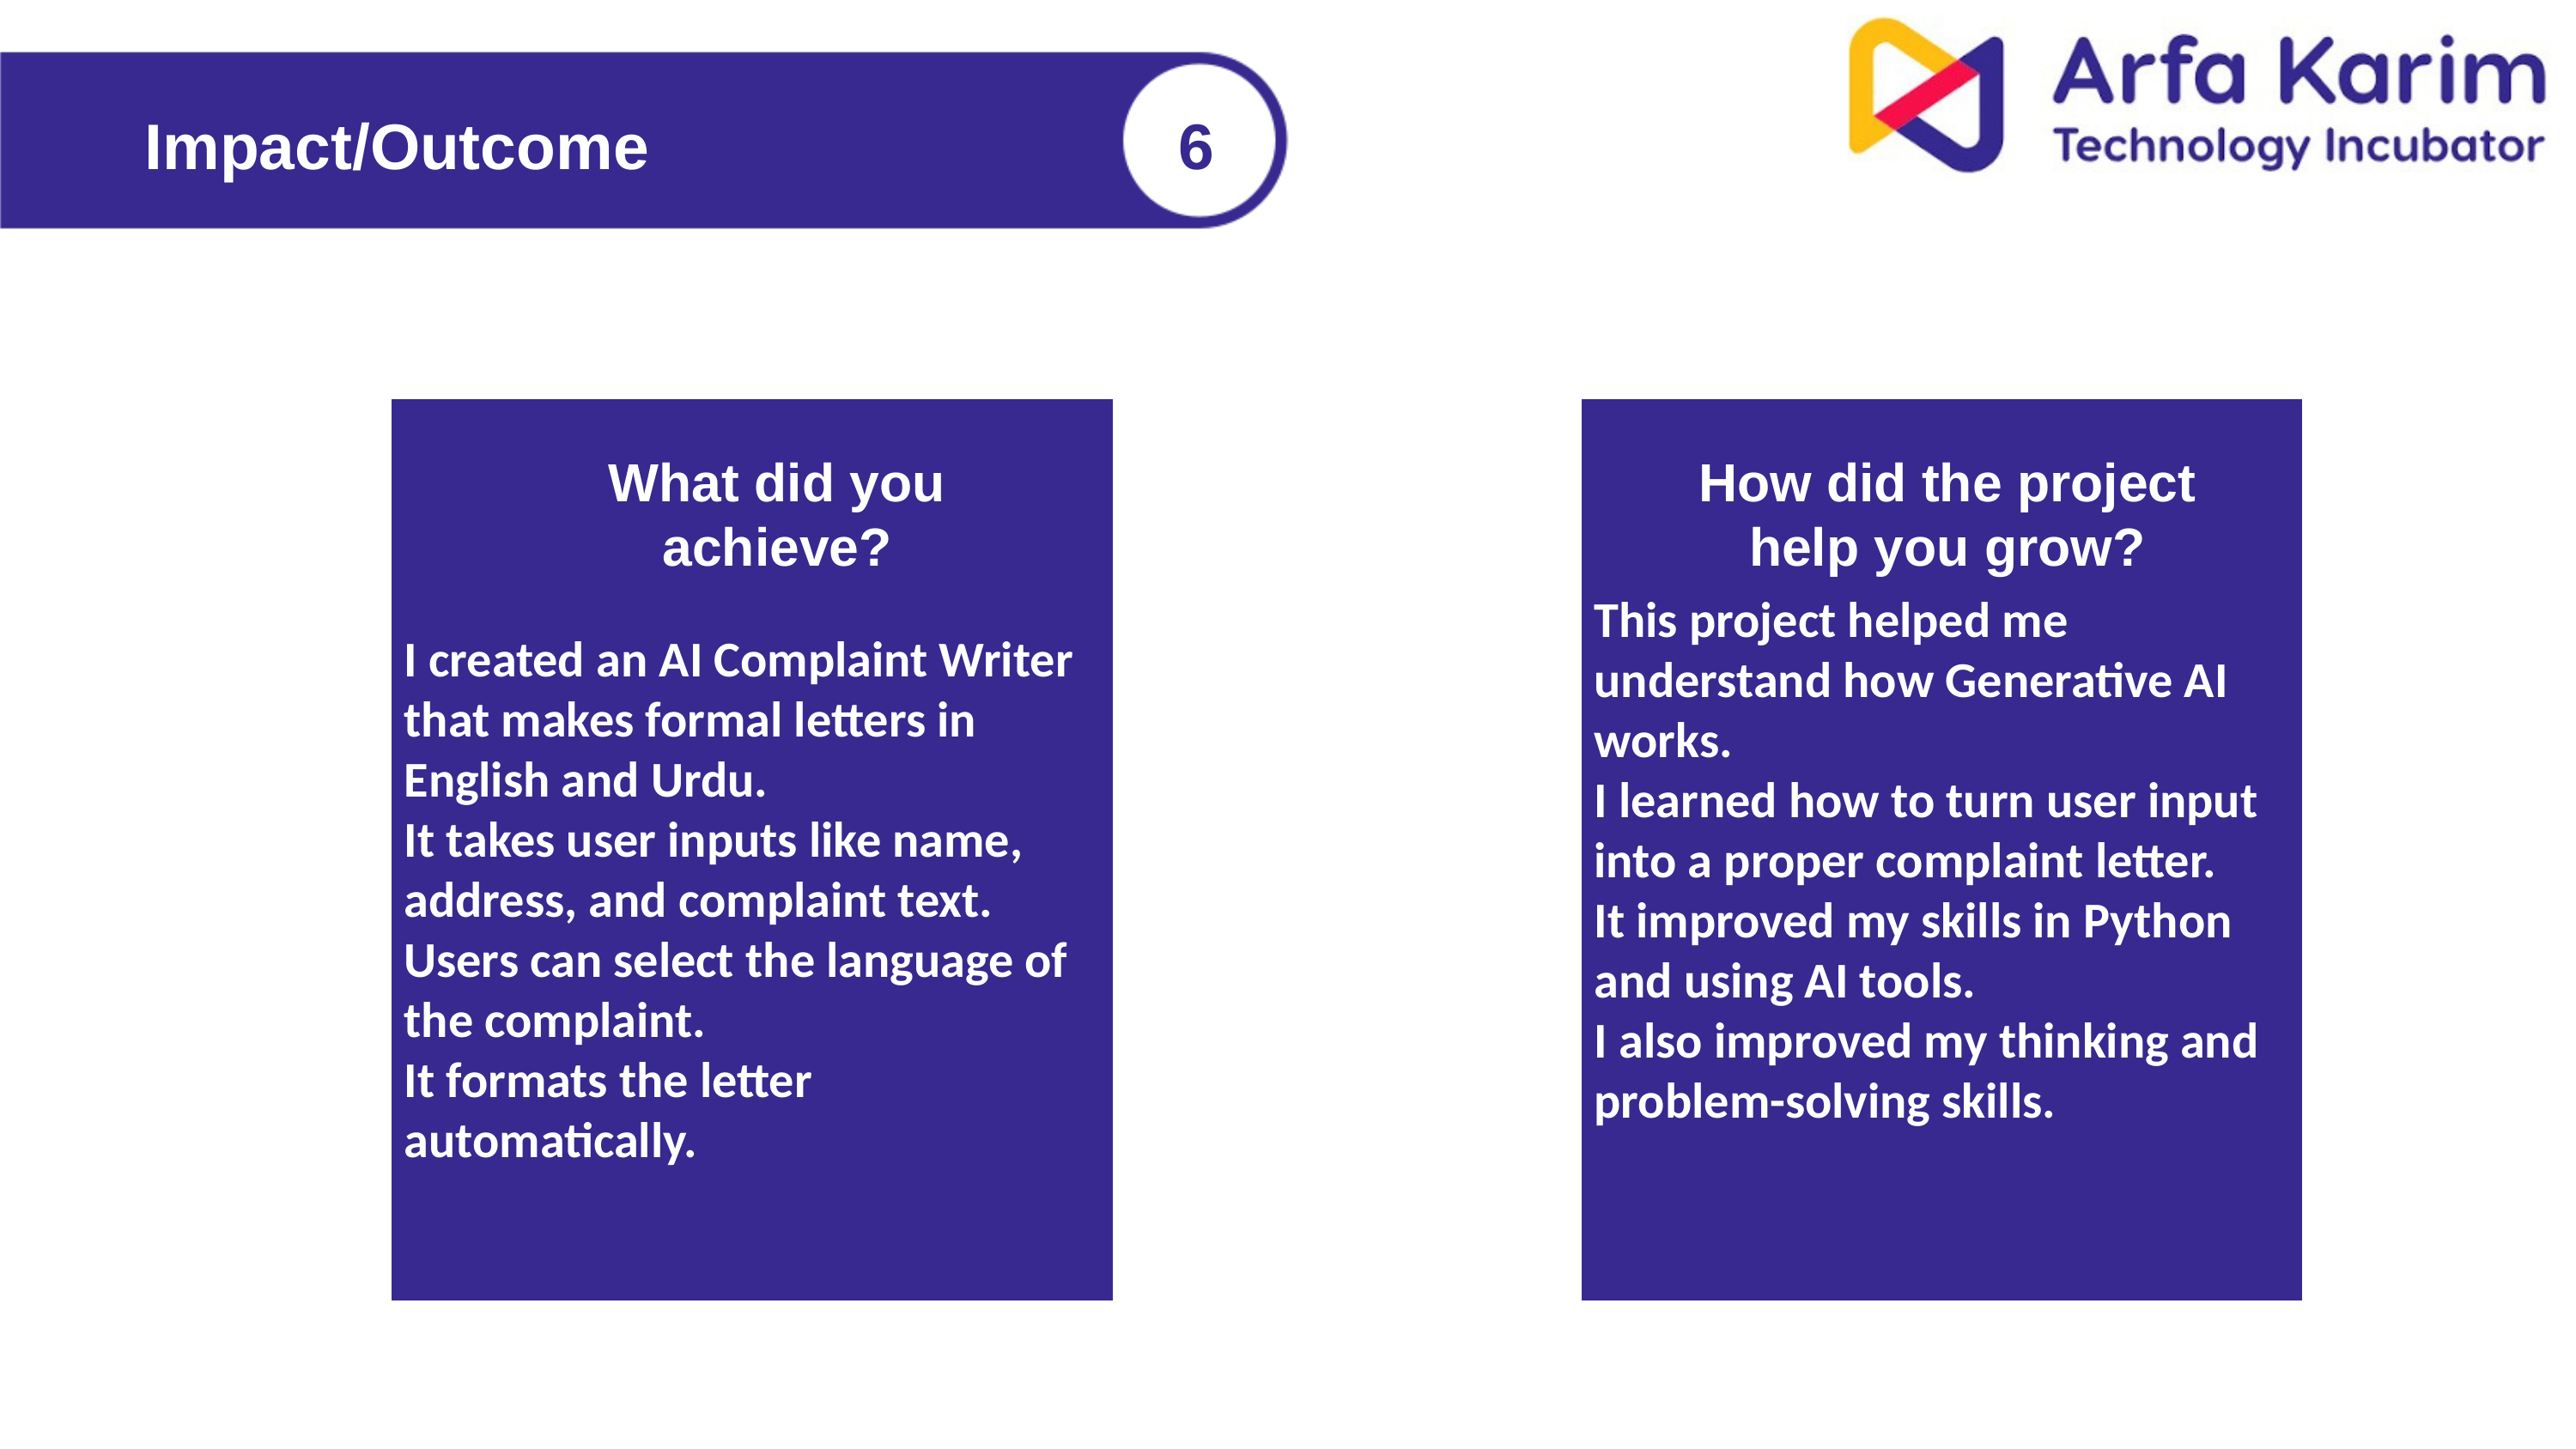

Impact/Outcome
6

What did you achieve?
How did the project help you grow?

This project helped me understand how Generative AI works.
I learned how to turn user input into a proper complaint letter.
It improved my skills in Python and using AI tools.
I also improved my thinking and problem-solving skills.
I created an AI Complaint Writer that makes formal letters in English and Urdu.
It takes user inputs like name, address, and complaint text.
Users can select the language of the complaint.
It formats the letter automatically.